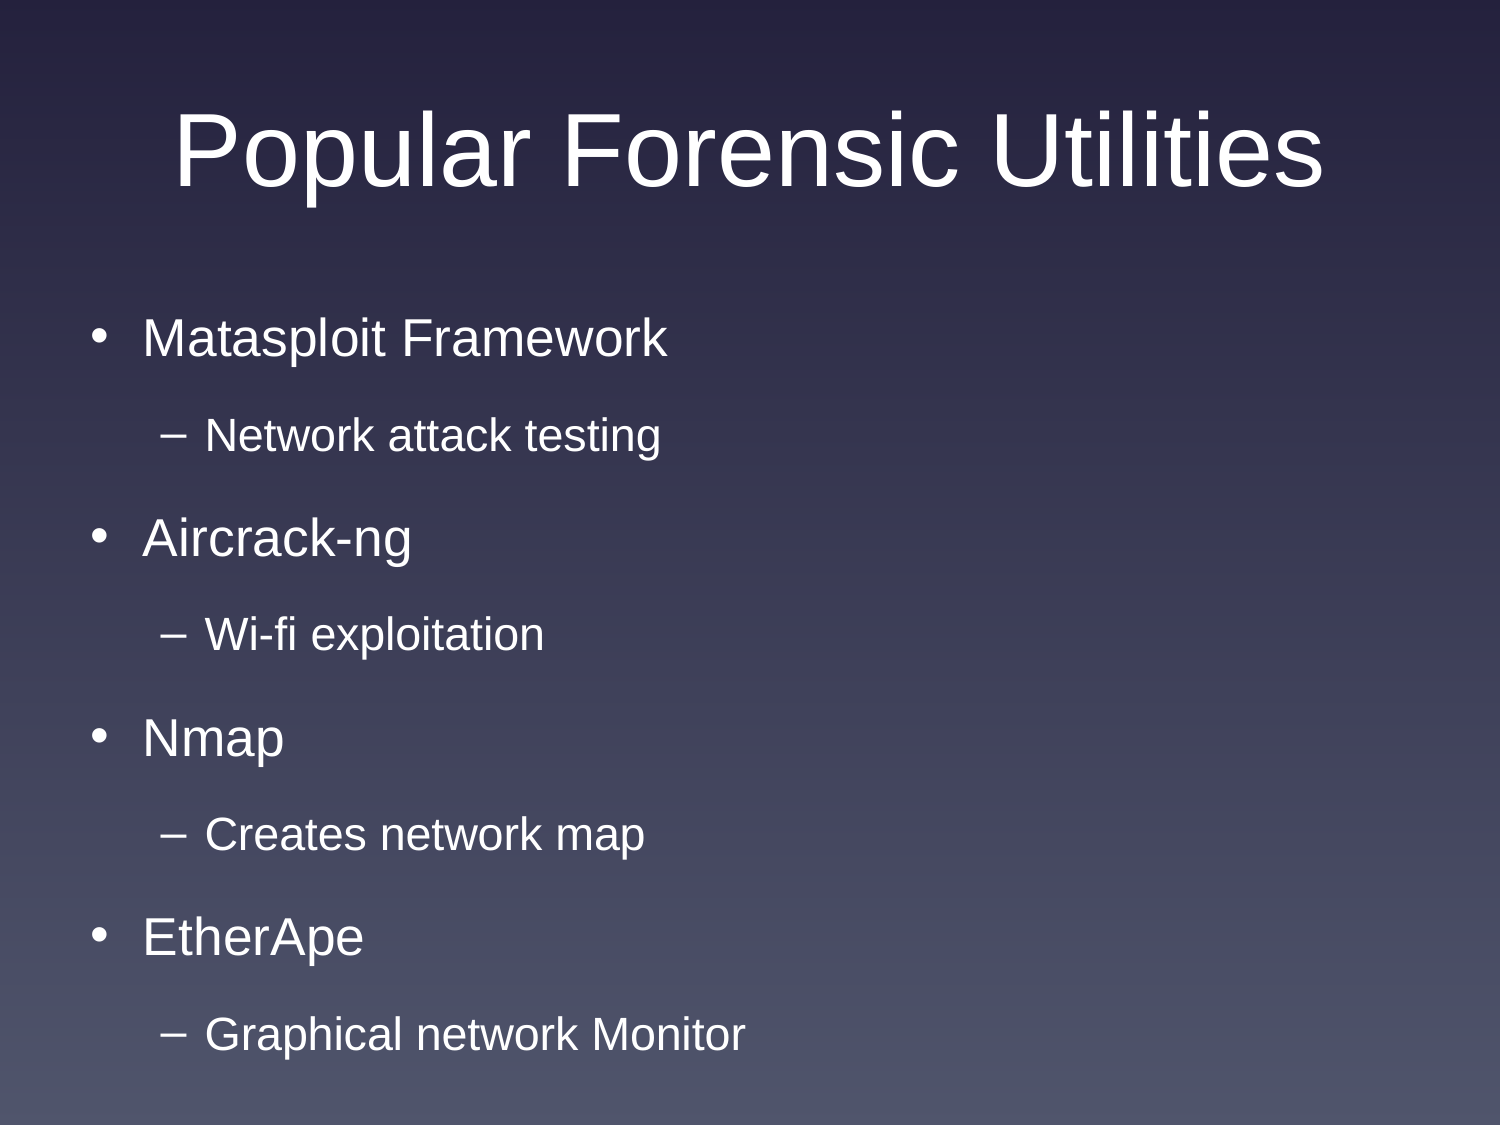

# Popular Forensic Utilities
Matasploit Framework
Network attack testing
Aircrack-ng
Wi-fi exploitation
Nmap
Creates network map
EtherApe
Graphical network Monitor